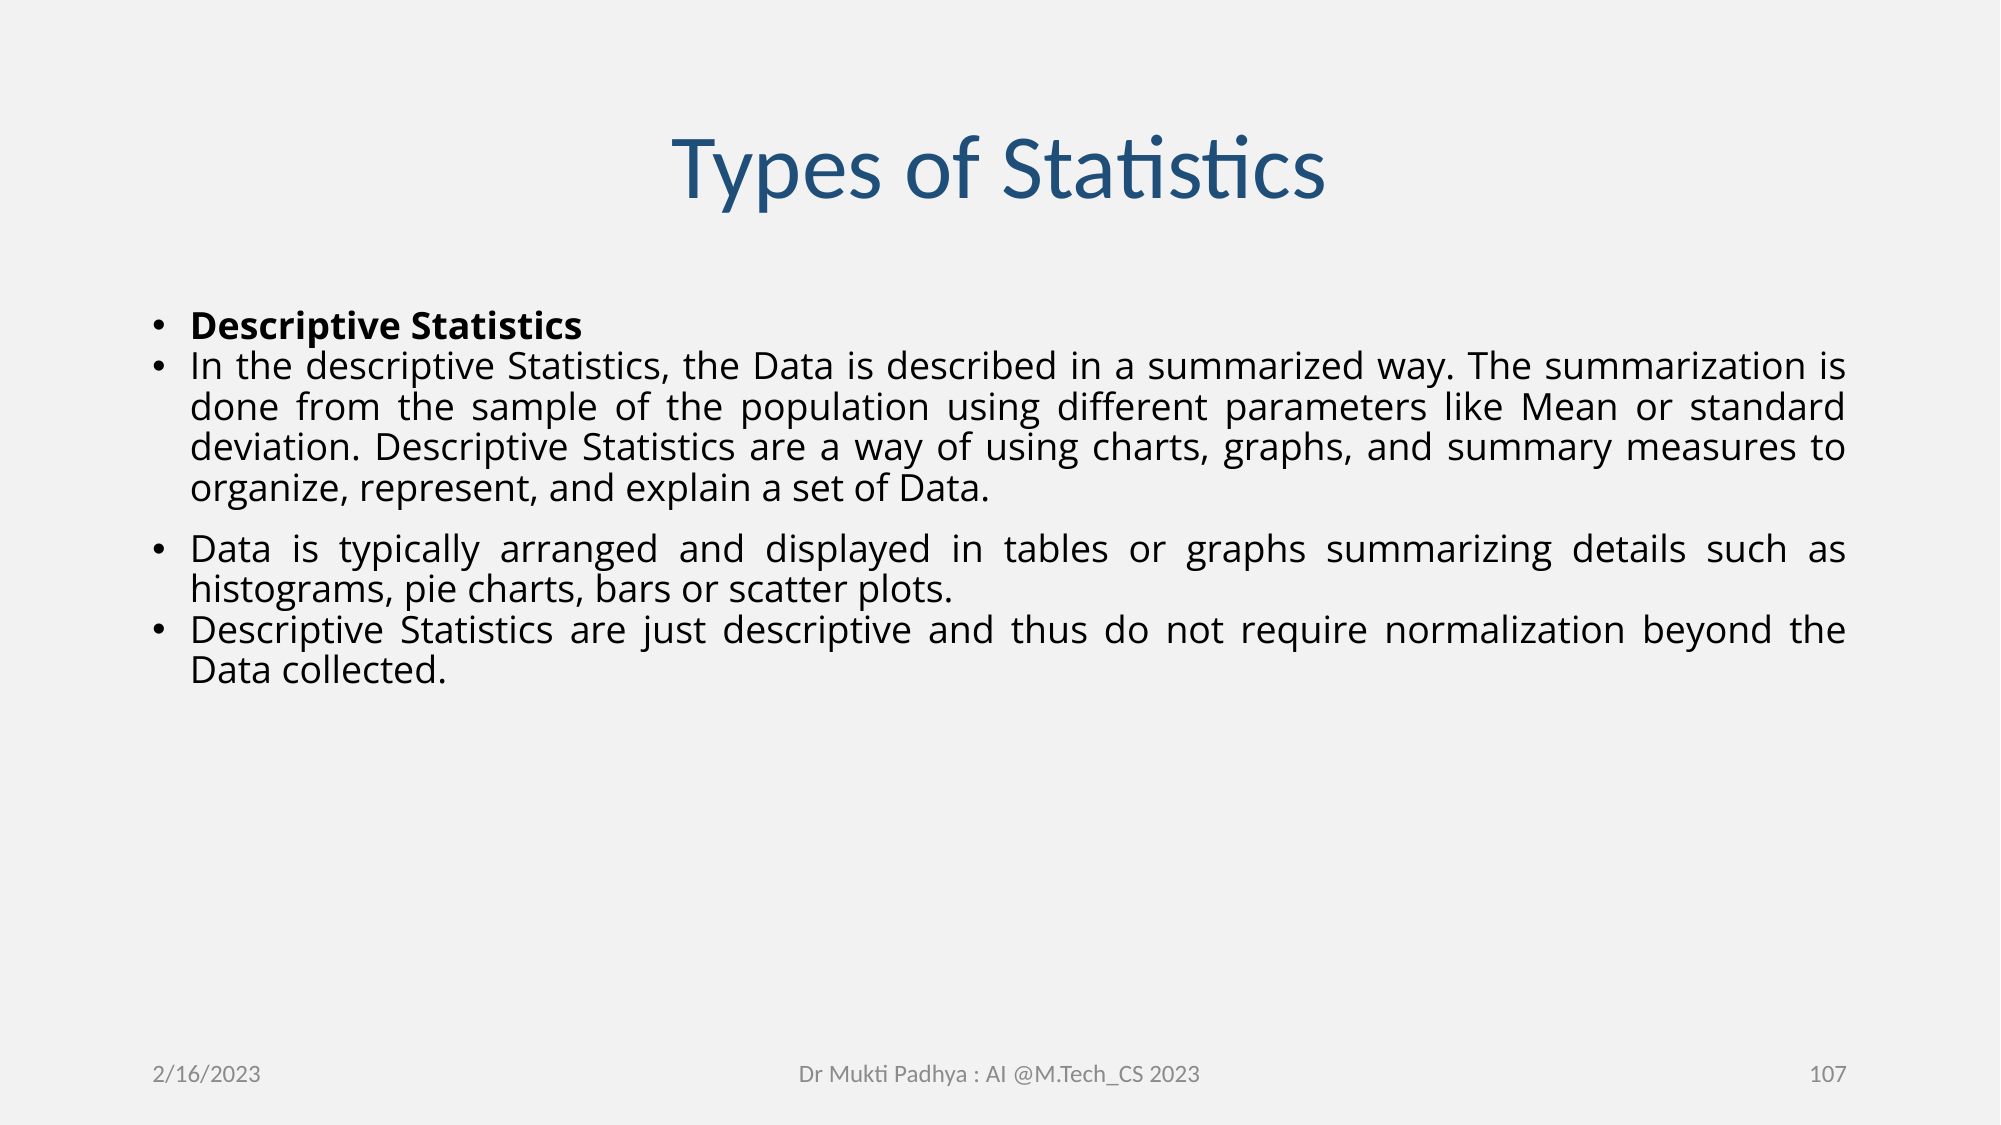

# Types of Statistics
Descriptive Statistics
In the descriptive Statistics, the Data is described in a summarized way. The summarization is done from the sample of the population using different parameters like Mean or standard deviation. Descriptive Statistics are a way of using charts, graphs, and summary measures to organize, represent, and explain a set of Data.
Data is typically arranged and displayed in tables or graphs summarizing details such as histograms, pie charts, bars or scatter plots.
Descriptive Statistics are just descriptive and thus do not require normalization beyond the Data collected.

2/16/2023
Dr Mukti Padhya : AI @M.Tech_CS 2023
107